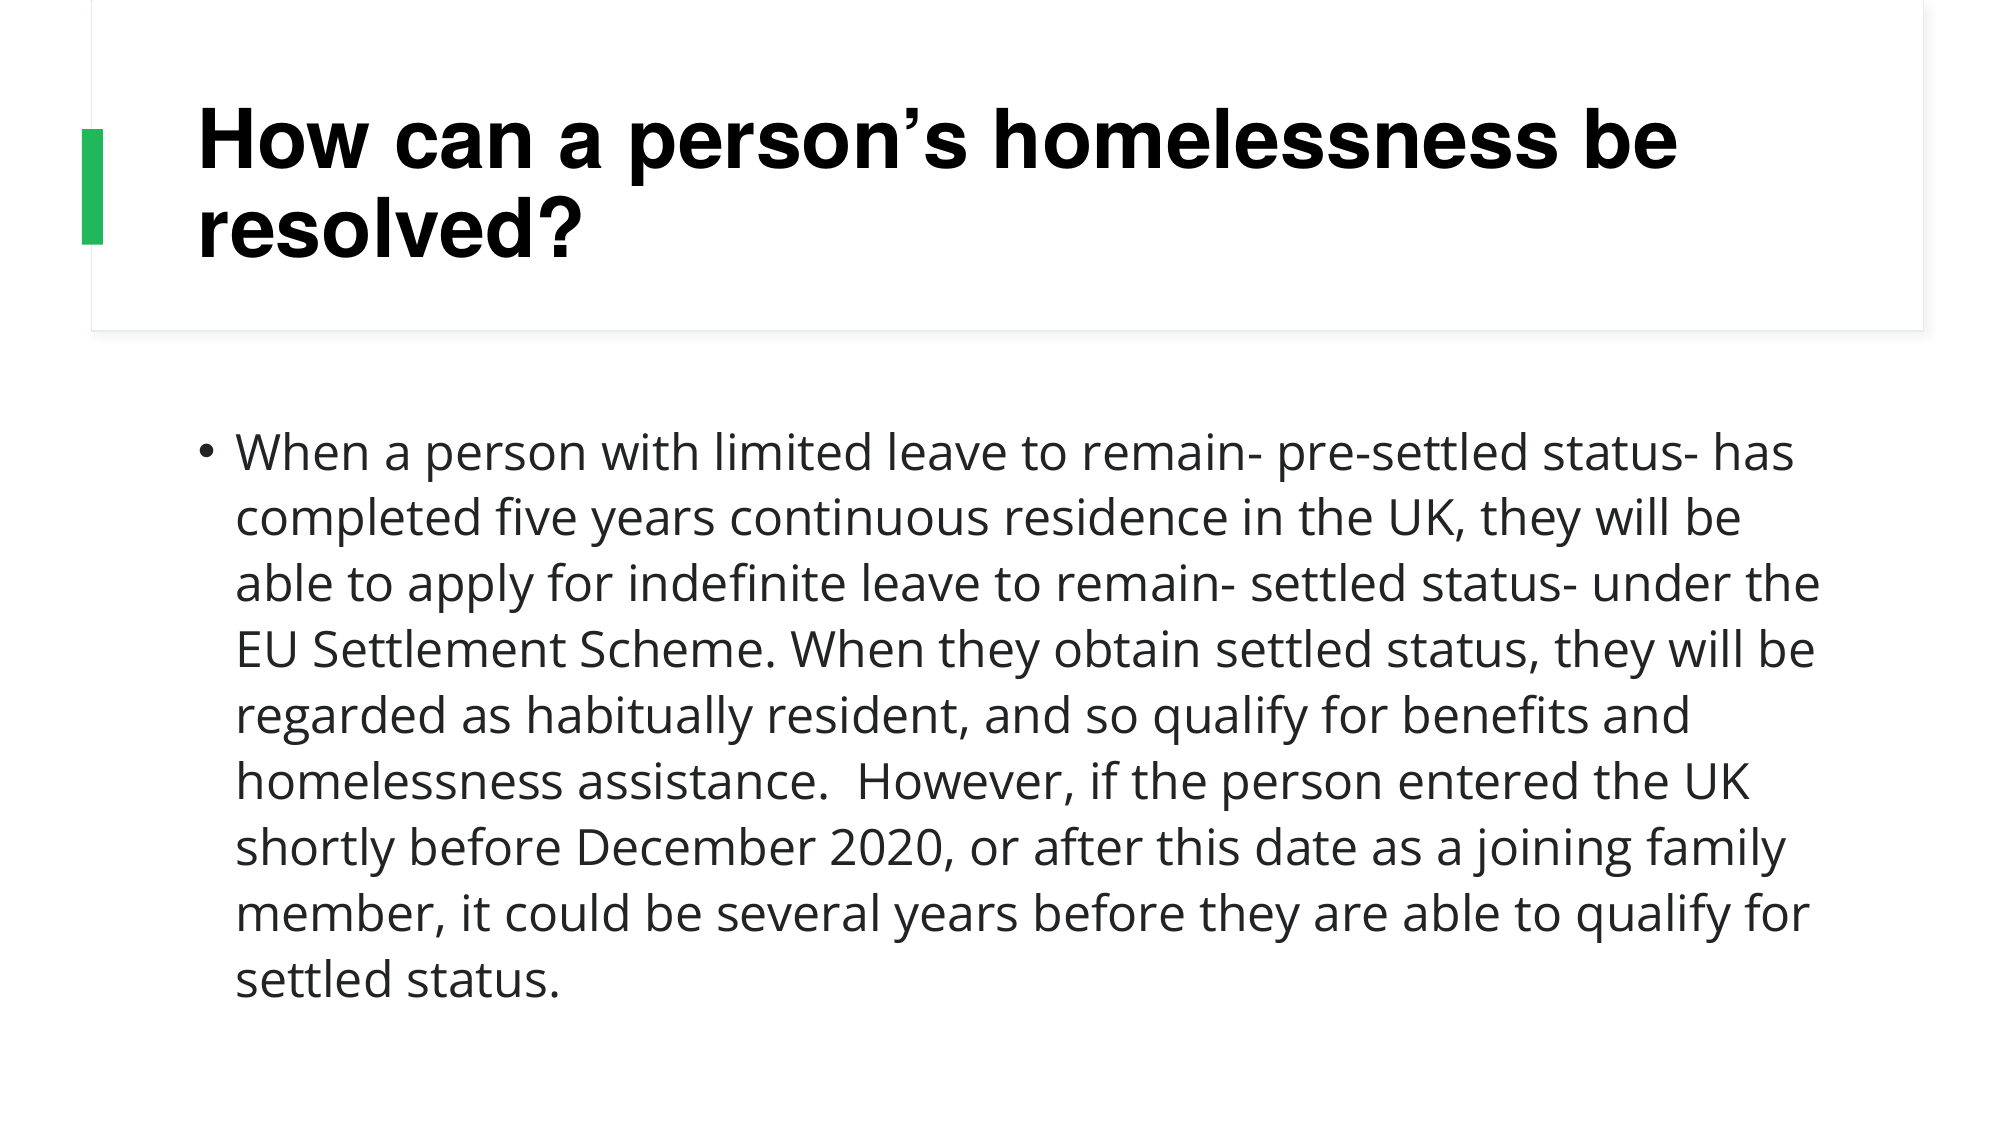

# How can a person’s homelessness be resolved?
When a person with limited leave to remain- pre-settled status- has completed five years continuous residence in the UK, they will be able to apply for indefinite leave to remain- settled status- under the EU Settlement Scheme. When they obtain settled status, they will be regarded as habitually resident, and so qualify for benefits and homelessness assistance.  However, if the person entered the UK shortly before December 2020, or after this date as a joining family member, it could be several years before they are able to qualify for settled status.